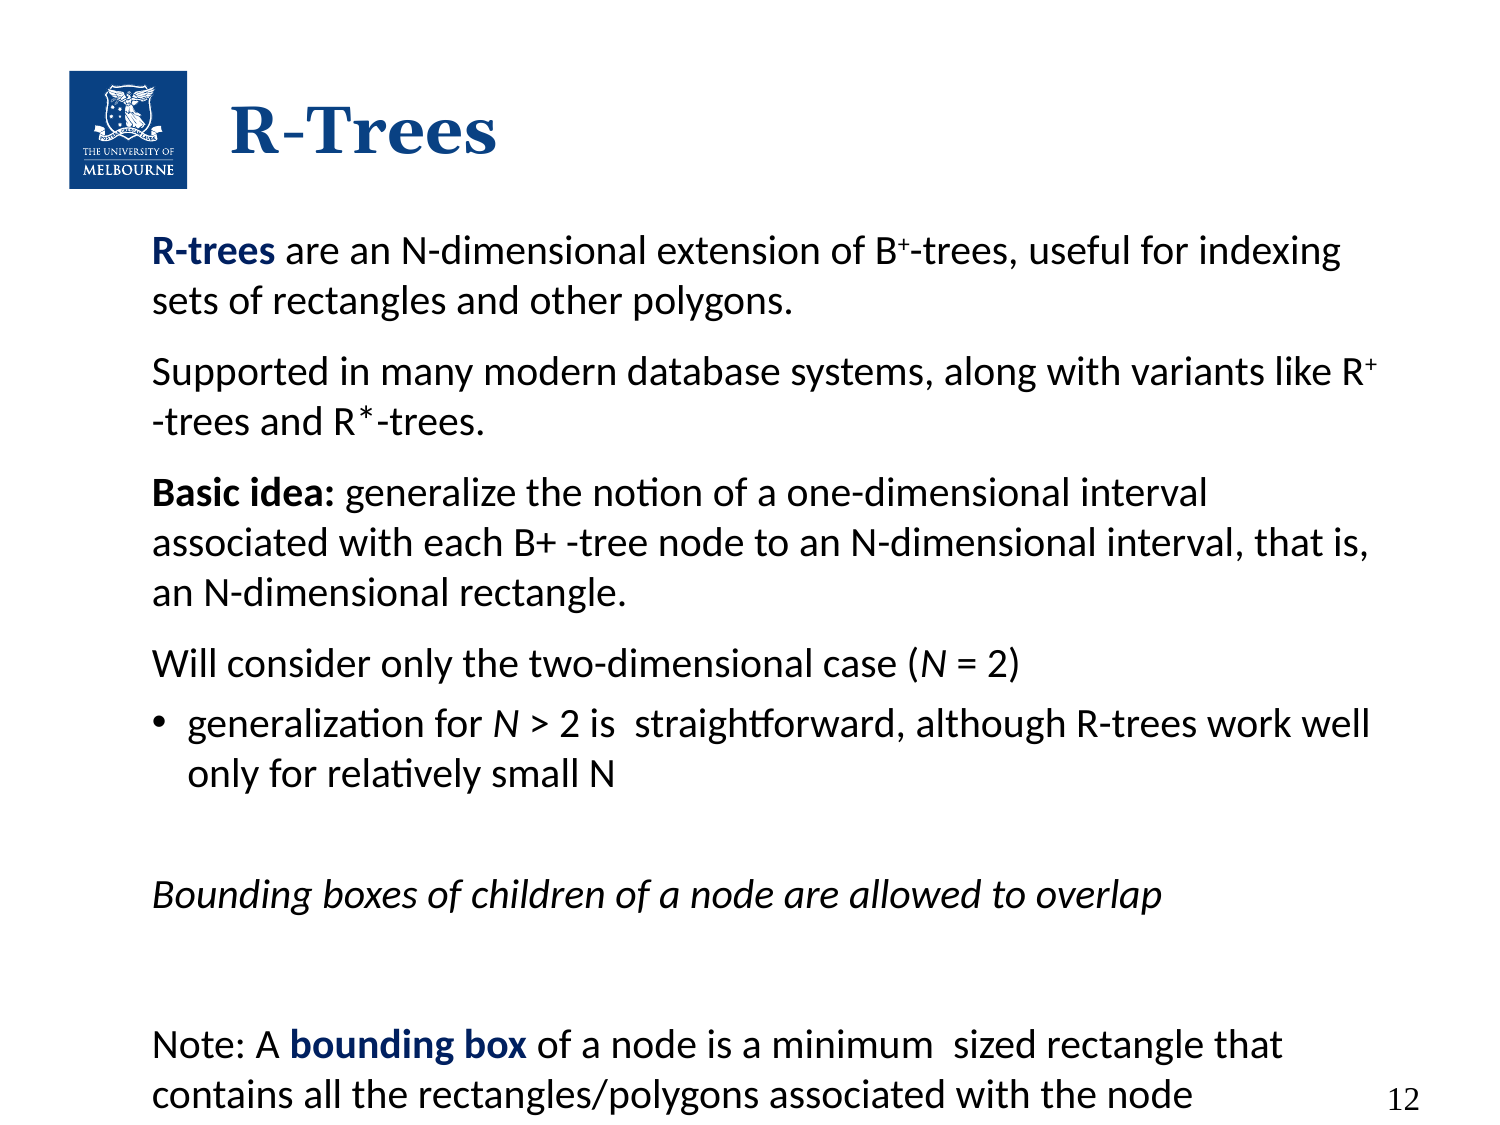

# R-Trees
R-trees are an N-dimensional extension of B+-trees, useful for indexing sets of rectangles and other polygons.
Supported in many modern database systems, along with variants like R+ -trees and R*-trees.
Basic idea: generalize the notion of a one-dimensional interval associated with each B+ -tree node to an N-dimensional interval, that is, an N-dimensional rectangle.
Will consider only the two-dimensional case (N = 2)
generalization for N > 2 is  straightforward, although R-trees work well only for relatively small N

Bounding boxes of children of a node are allowed to overlap

Note: A bounding box of a node is a minimum  sized rectangle that contains all the rectangles/polygons associated with the node